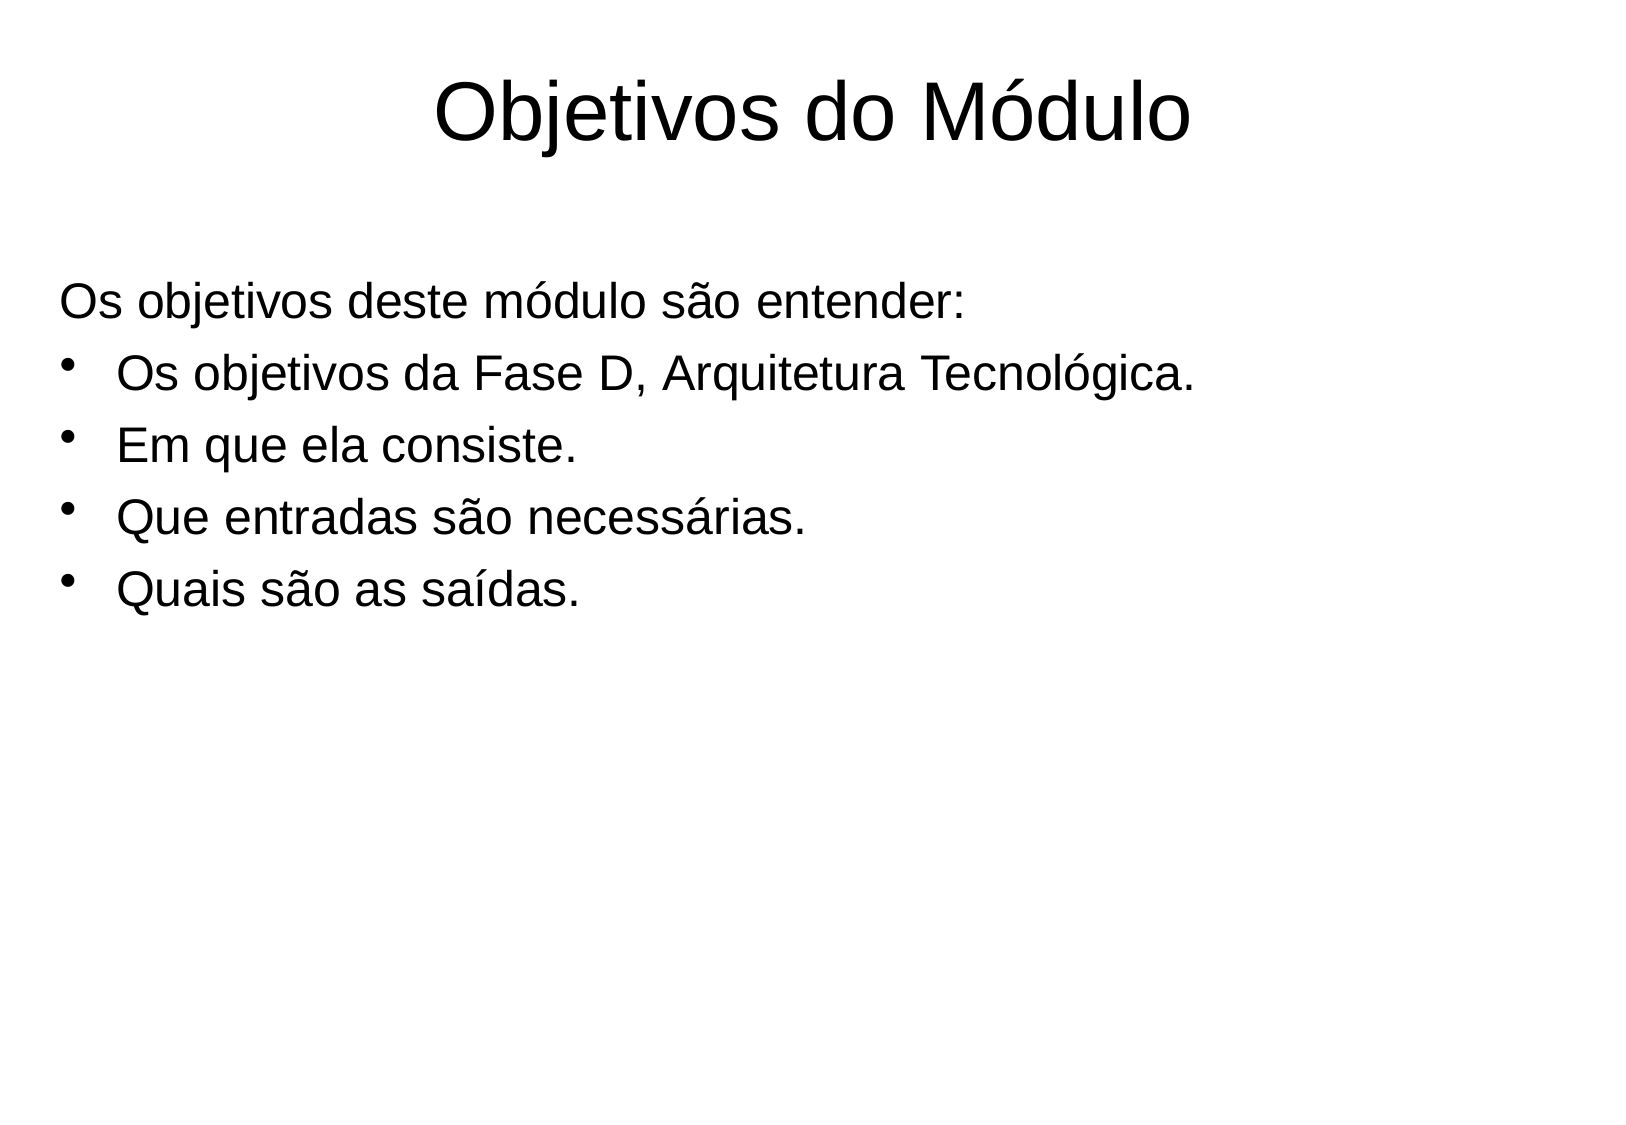

# Objetivos do Módulo
Os objetivos deste módulo são entender:
Os objetivos da Fase D, Arquitetura Tecnológica.
Em que ela consiste.
Que entradas são necessárias.
Quais são as saídas.